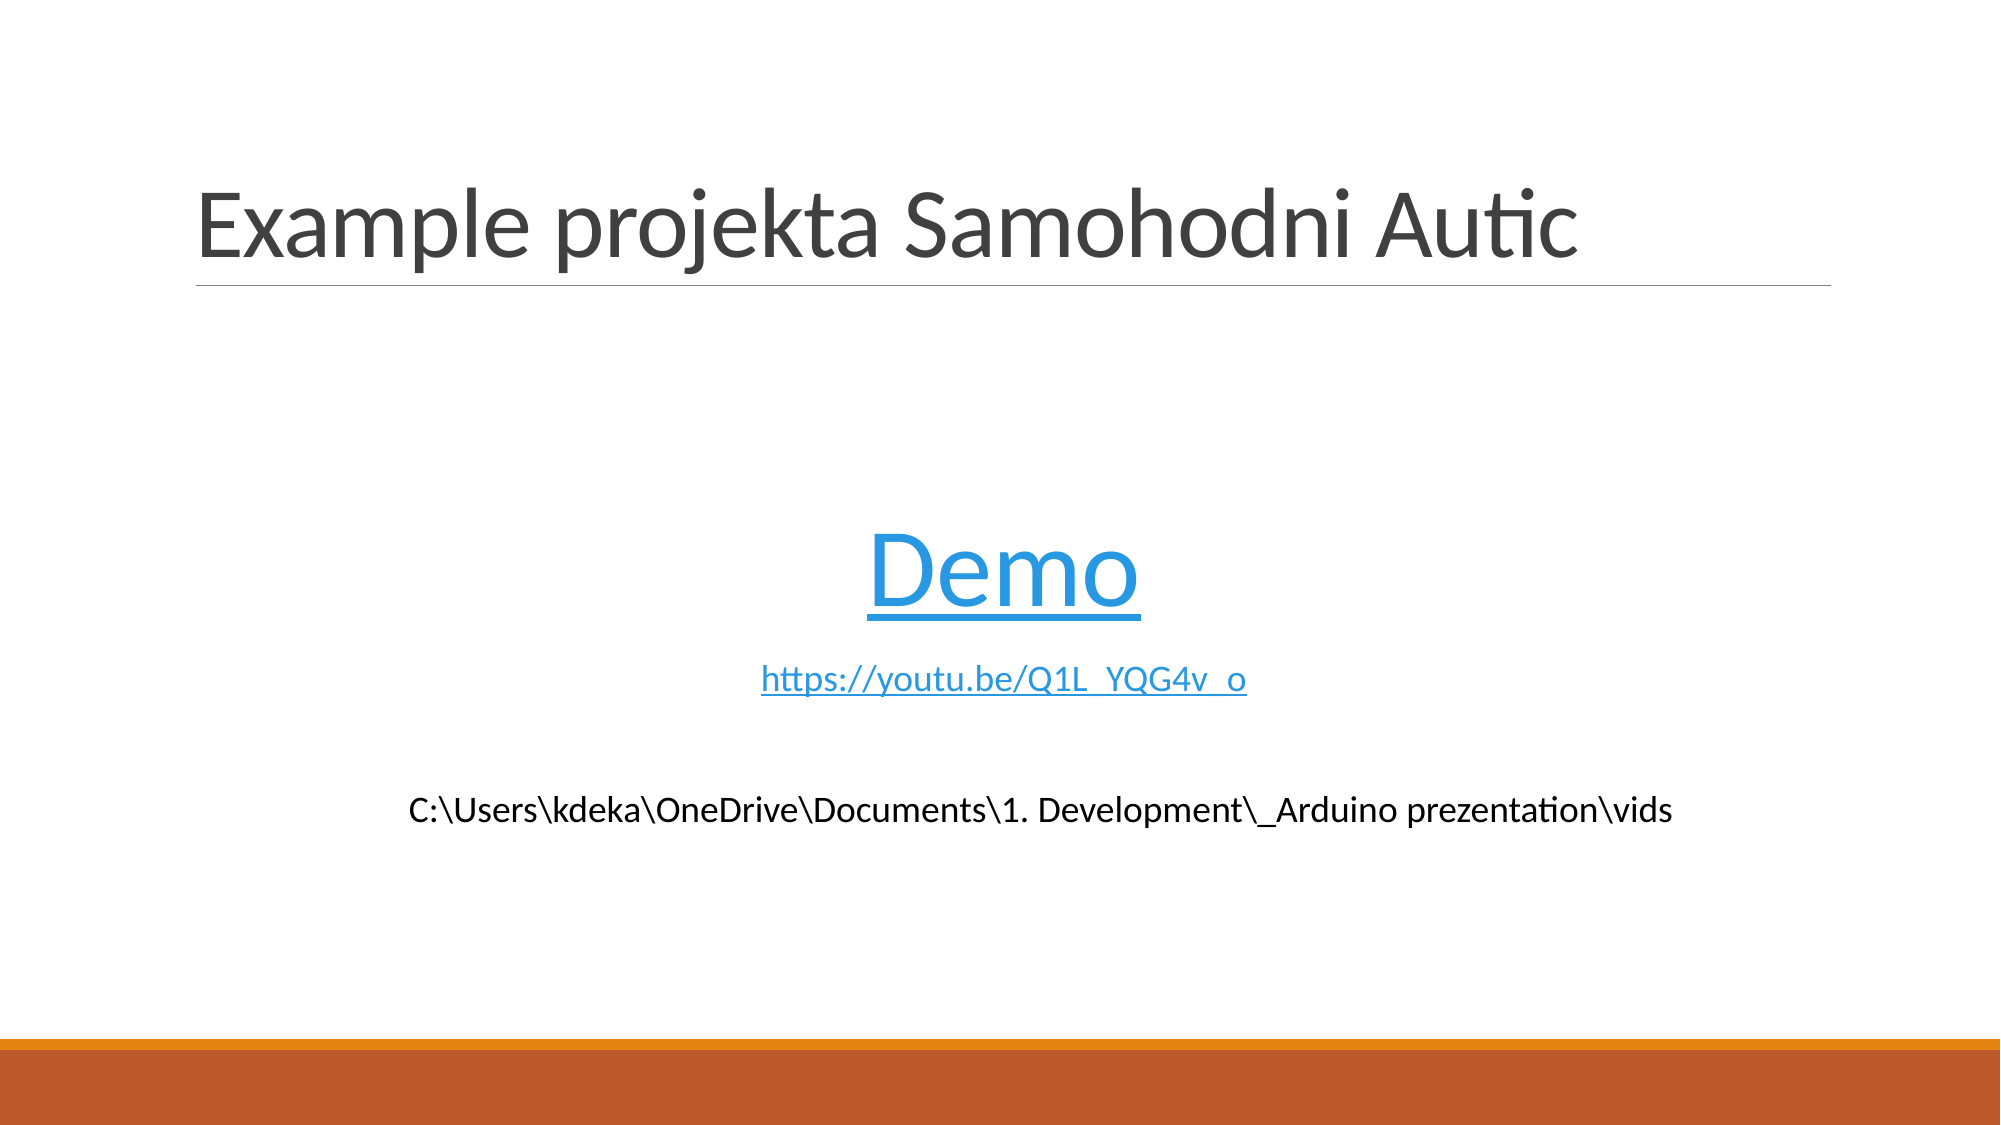

# Example projekta Samohodni Autic
Demo

https://youtu.be/Q1L_YQG4v_o
C:\Users\kdeka\OneDrive\Documents\1. Development\_Arduino prezentation\vids